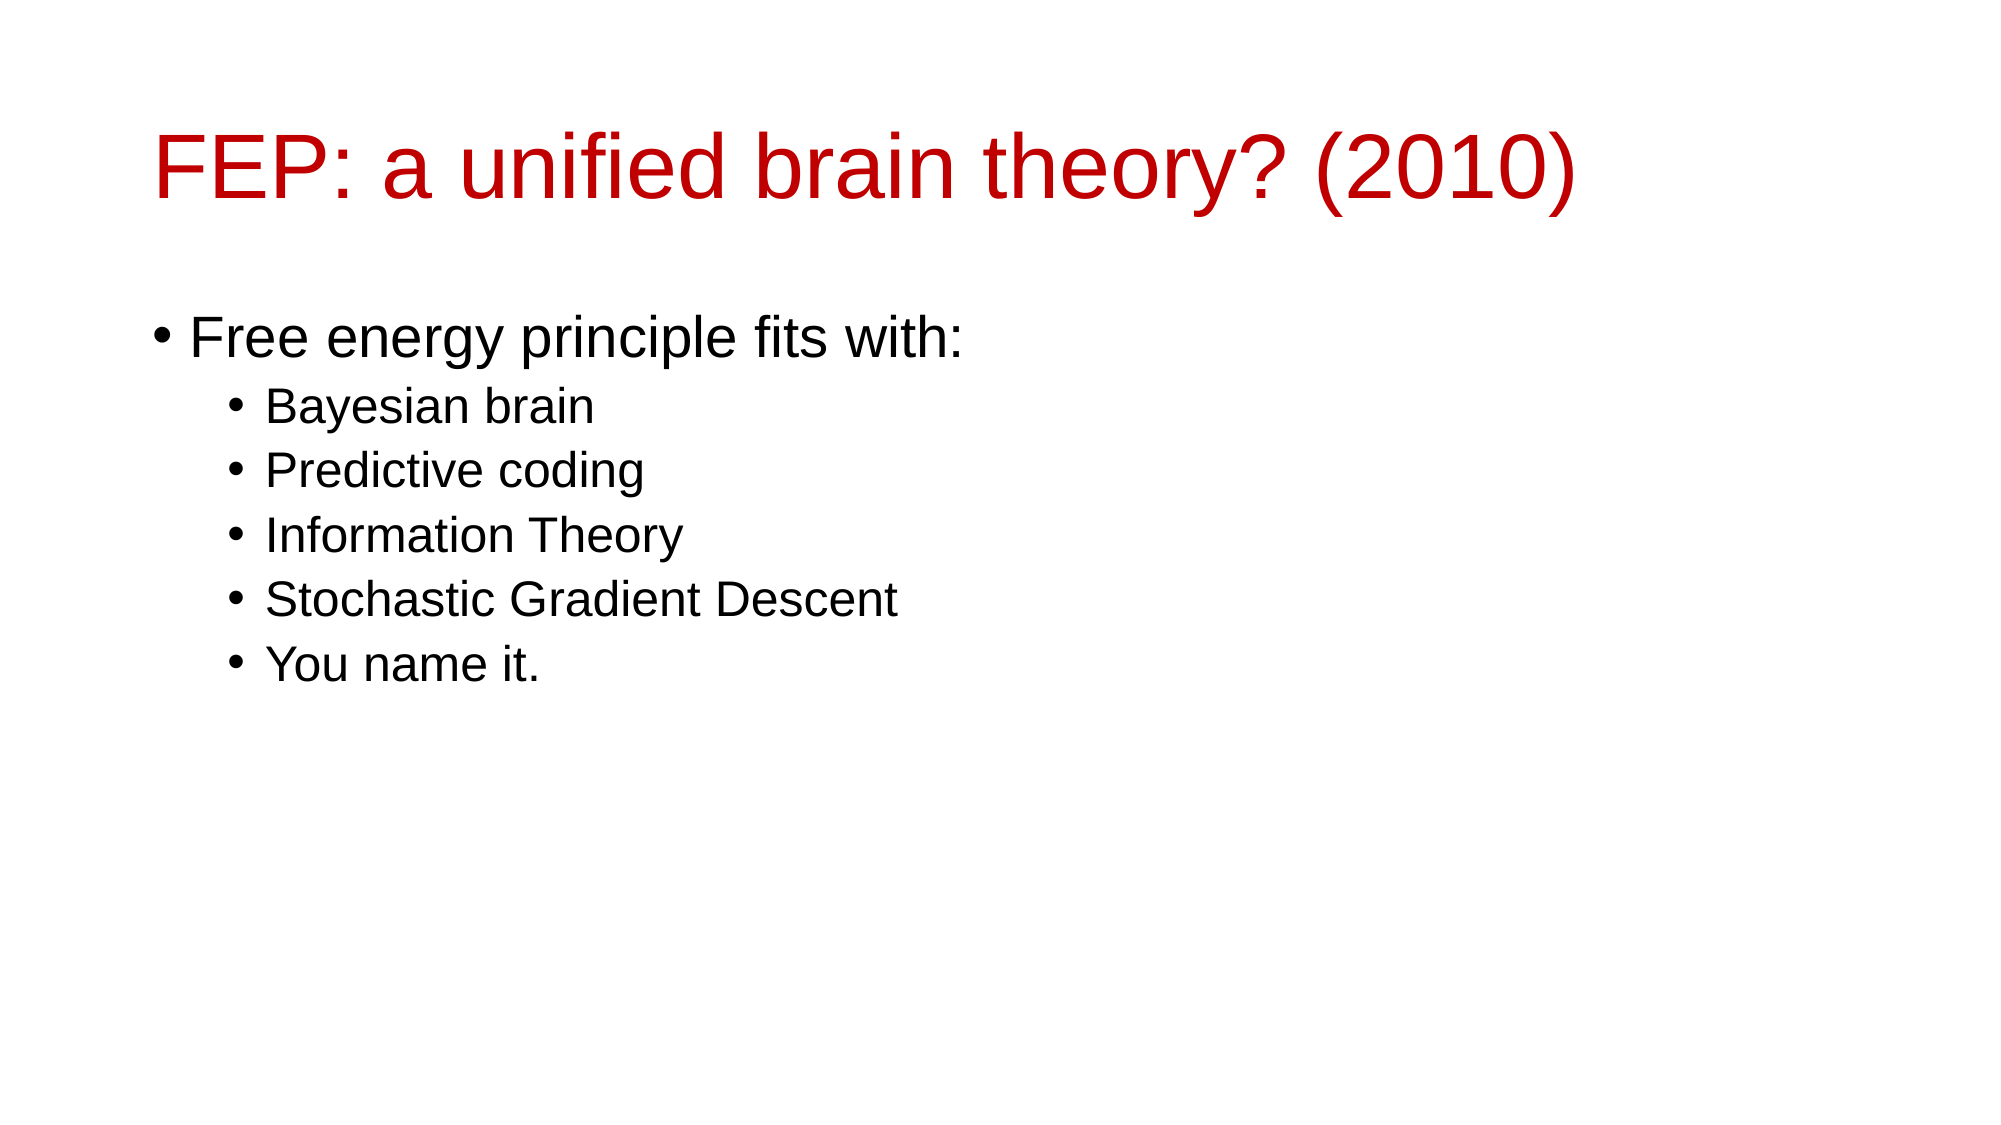

# FEP: a unified brain theory? (2010)
Free energy principle fits with:
Bayesian brain
Predictive coding
Information Theory
Stochastic Gradient Descent
You name it.